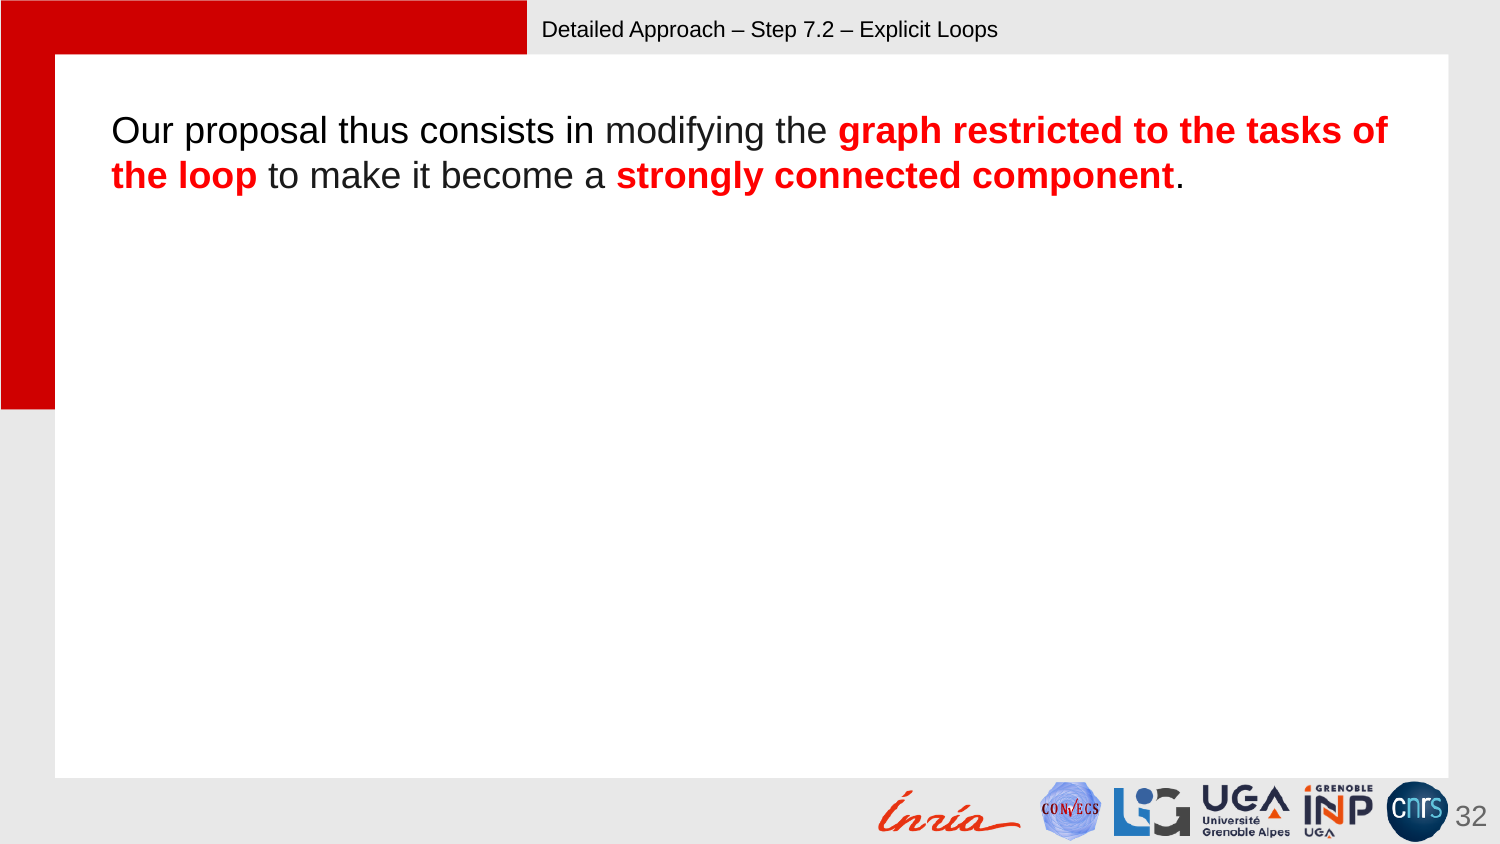

# Detailed Approach – Step 7.2 – Explicit Loops
Our proposal thus consists in modifying the graph restricted to the tasks of the loop to make it become a strongly connected component.

32